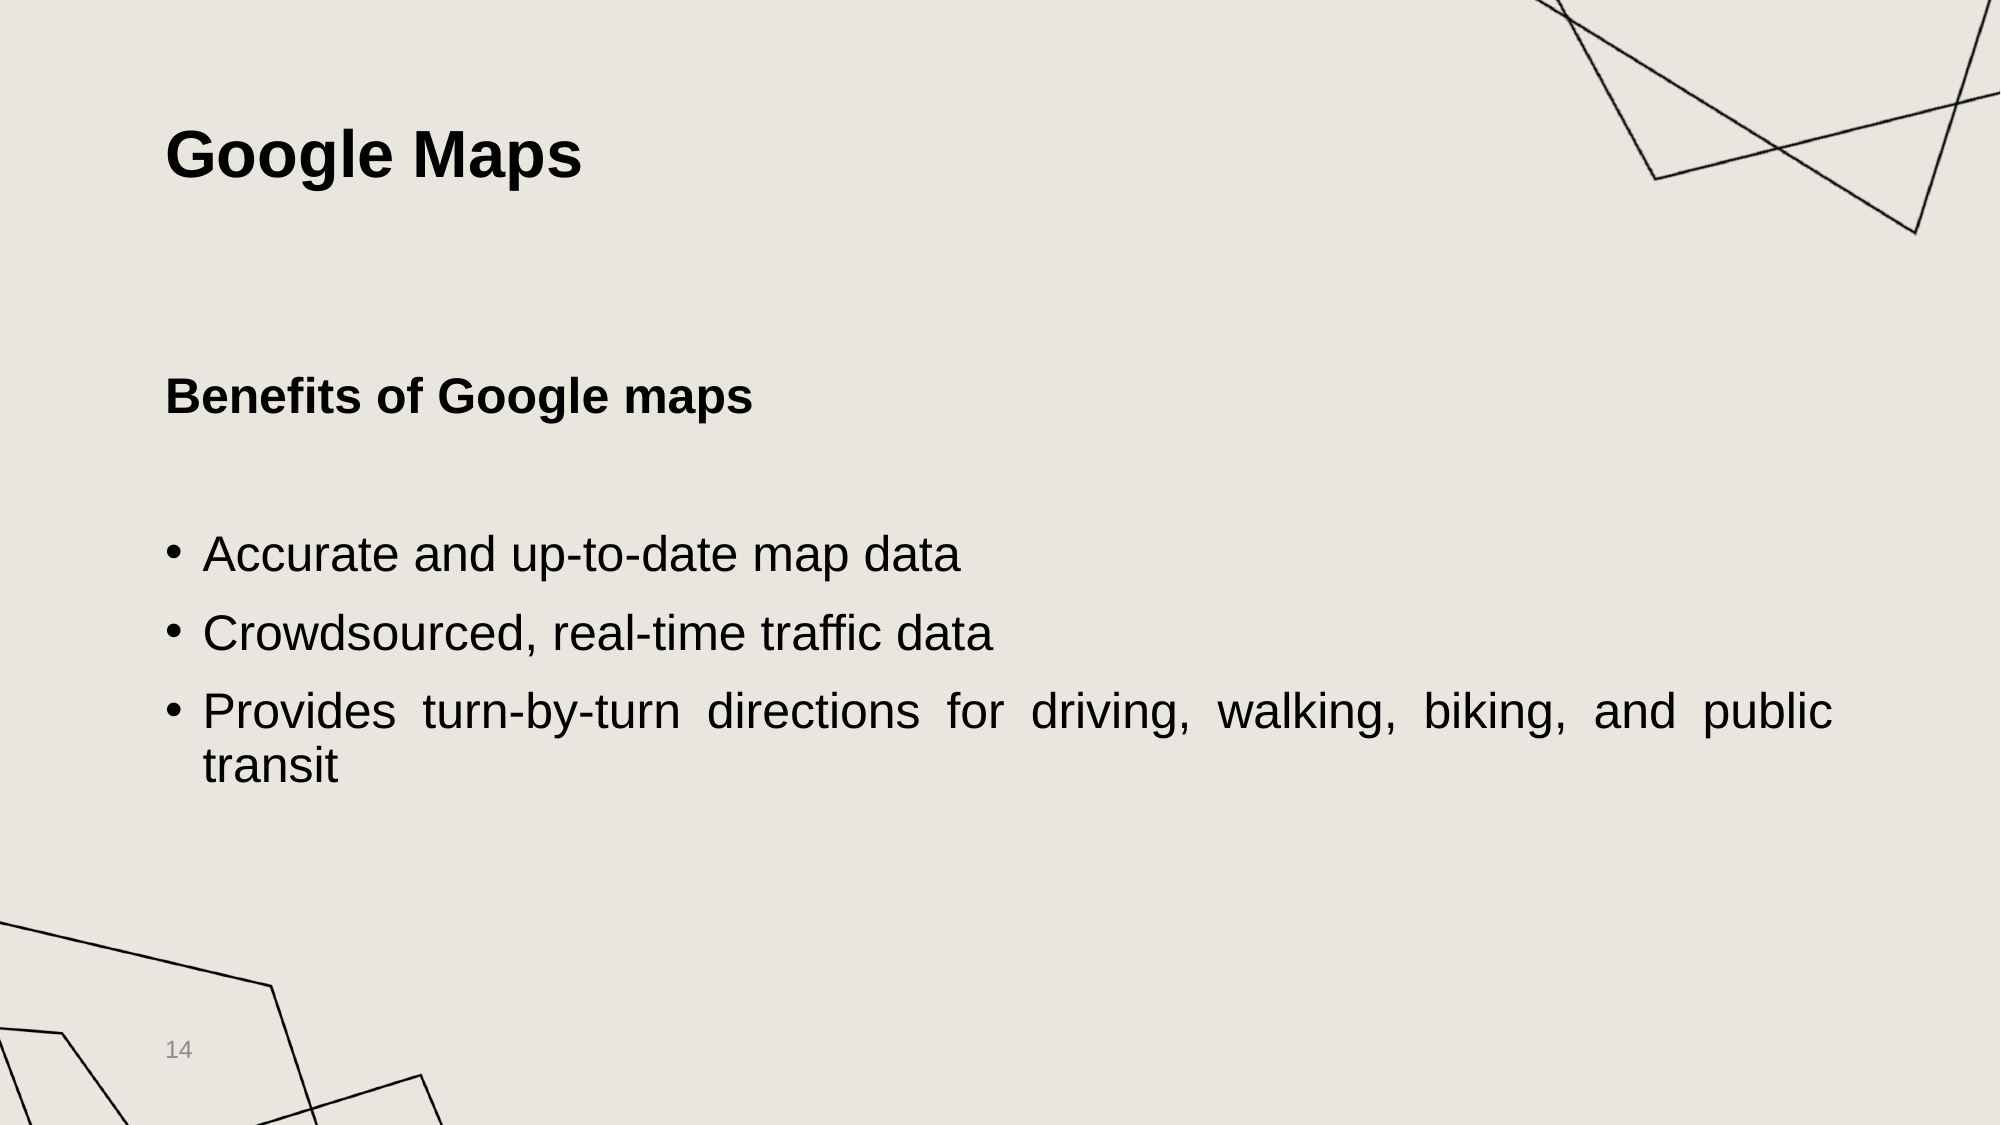

# Google Maps
Benefits of Google maps

Accurate and up-to-date map data
Crowdsourced, real-time traffic data
Provides turn-by-turn directions for driving, walking, biking, and public transit

14